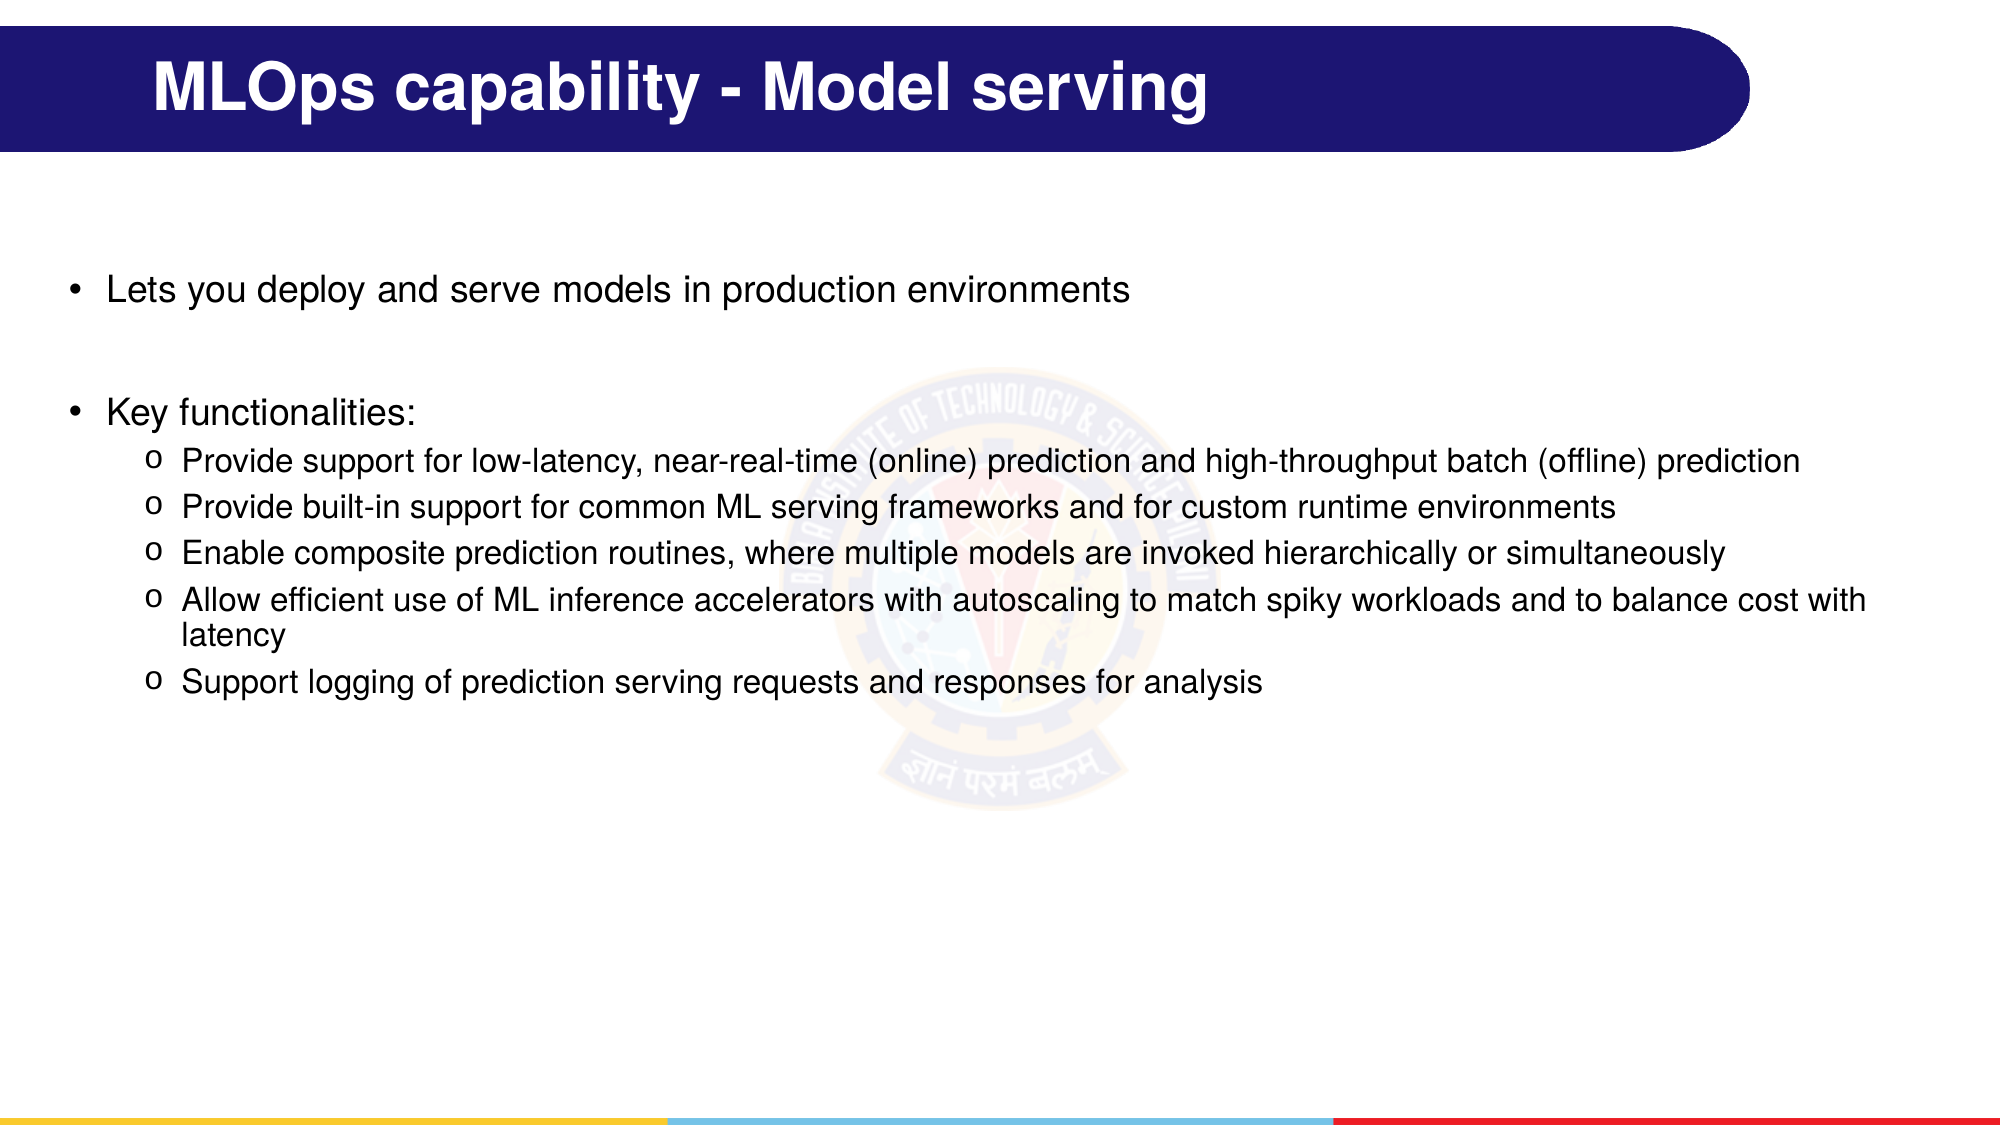

# MLOps capability - Model serving

Lets you deploy and serve models in production environments

Key functionalities:
Provide support for low-latency, near-real-time (online) prediction and high-throughput batch (offline) prediction
Provide built-in support for common ML serving frameworks and for custom runtime environments
Enable composite prediction routines, where multiple models are invoked hierarchically or simultaneously
Allow efficient use of ML inference accelerators with autoscaling to match spiky workloads and to balance cost with latency
Support logging of prediction serving requests and responses for analysis